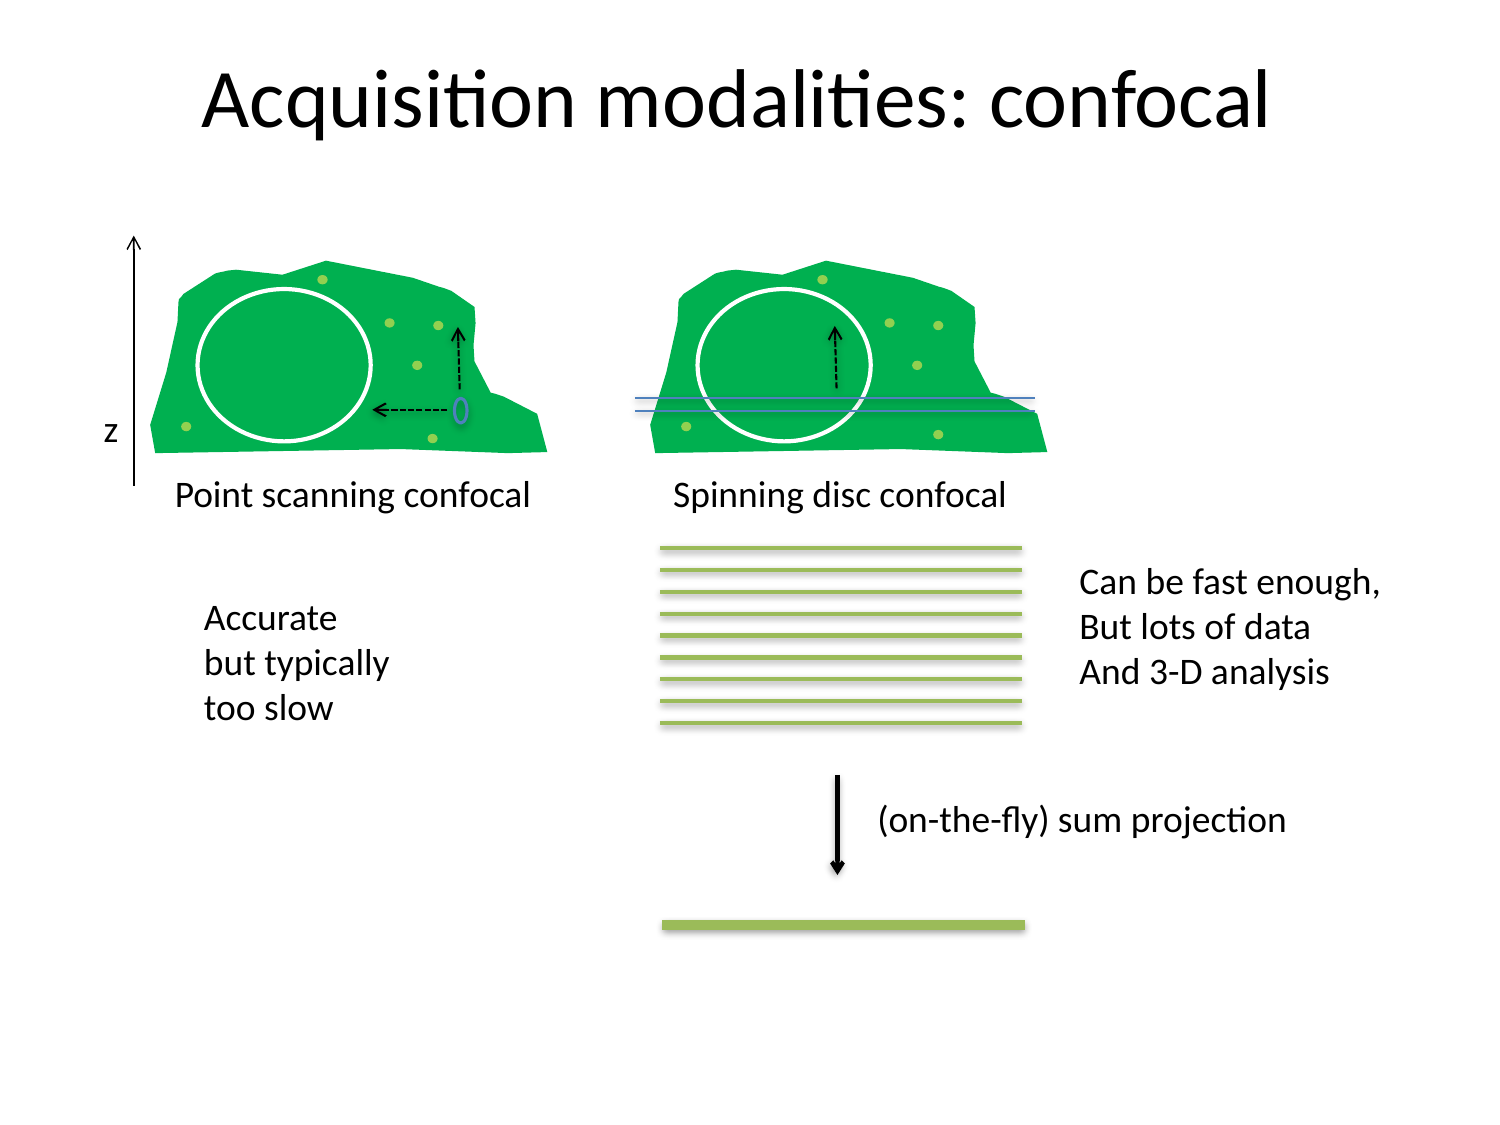

# Acquisition modalities: confocal
z

10 um

Point scanning confocal
Spinning disc confocal
Can be fast enough,
But lots of data
And 3-D analysis
Accurate
but typically
too slow
(on-the-fly) sum projection